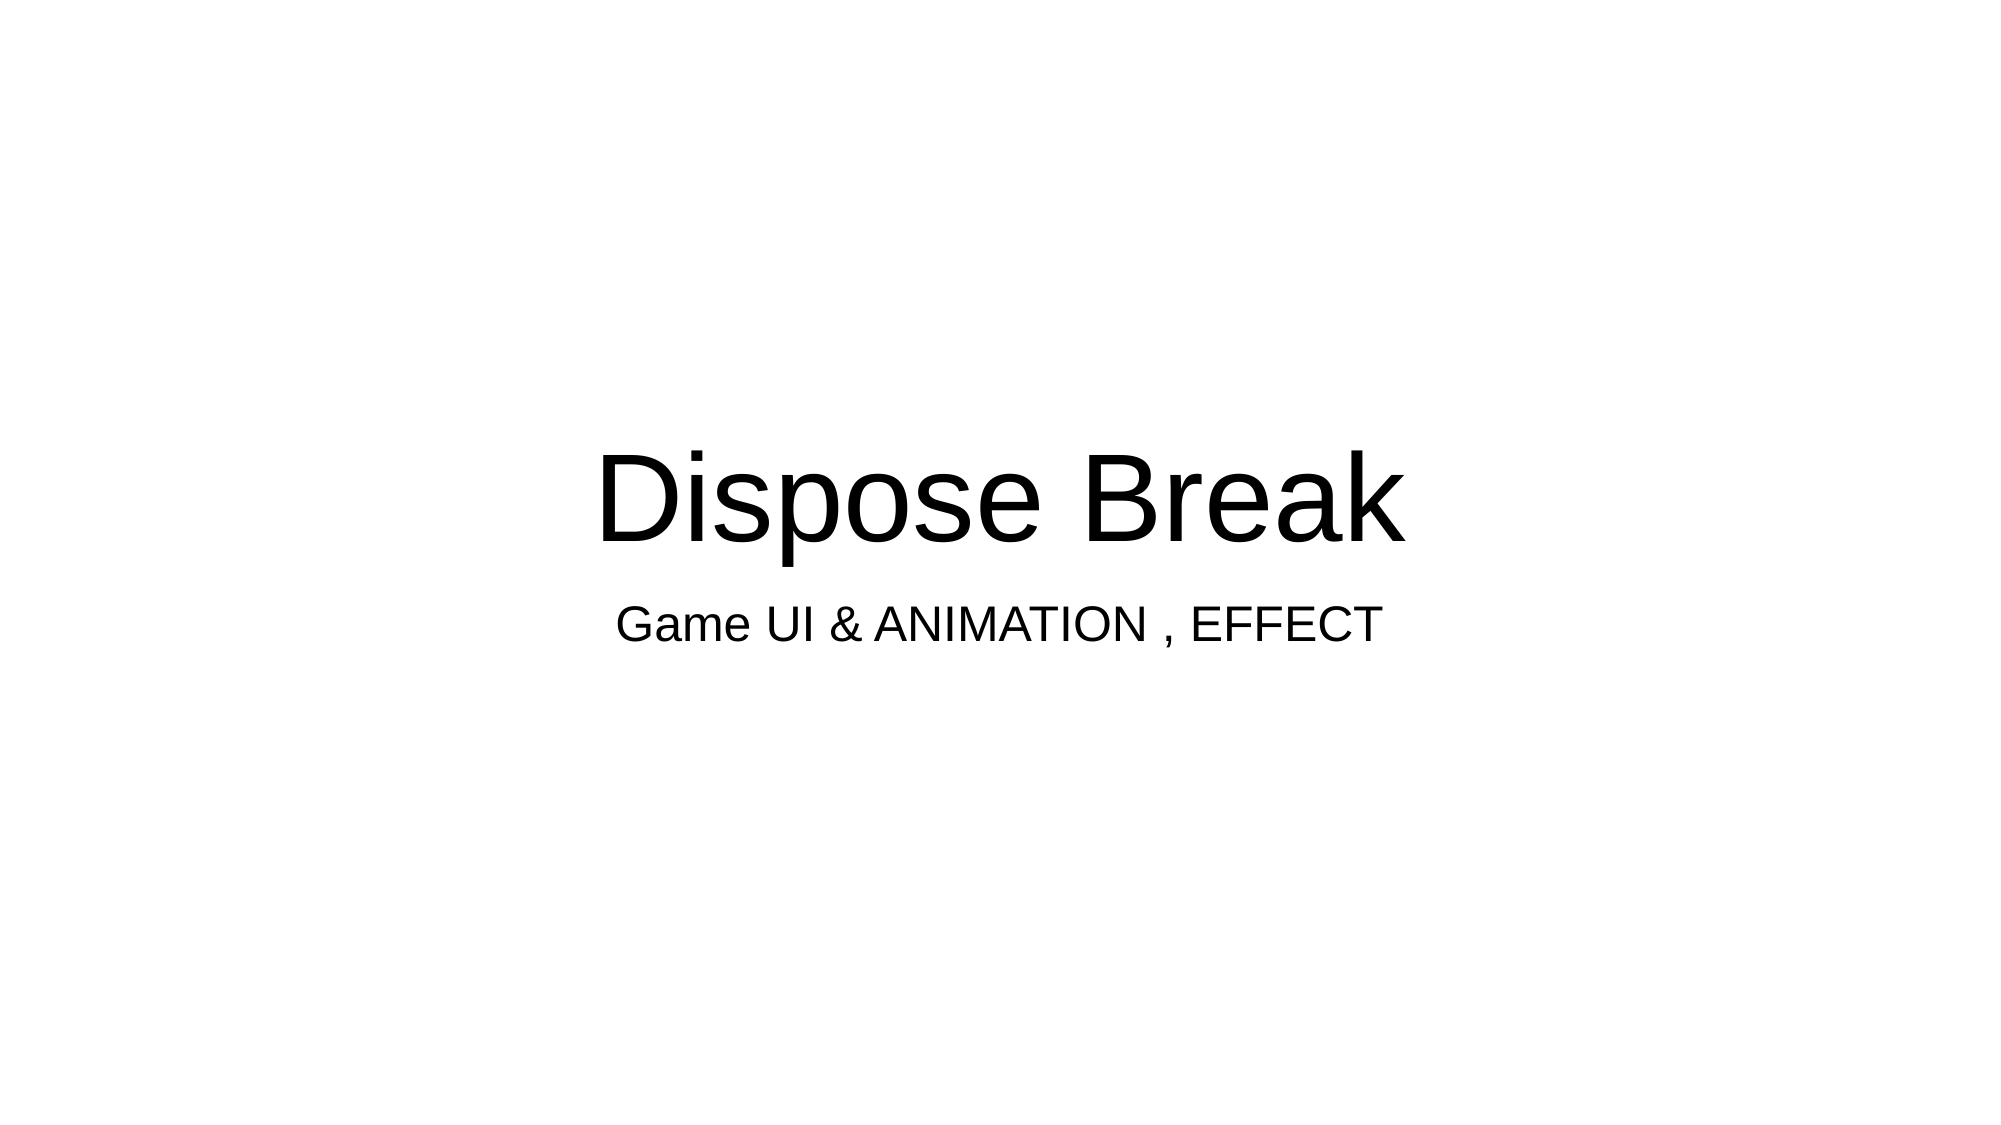

# Dispose Break
Game UI & ANIMATION , EFFECT